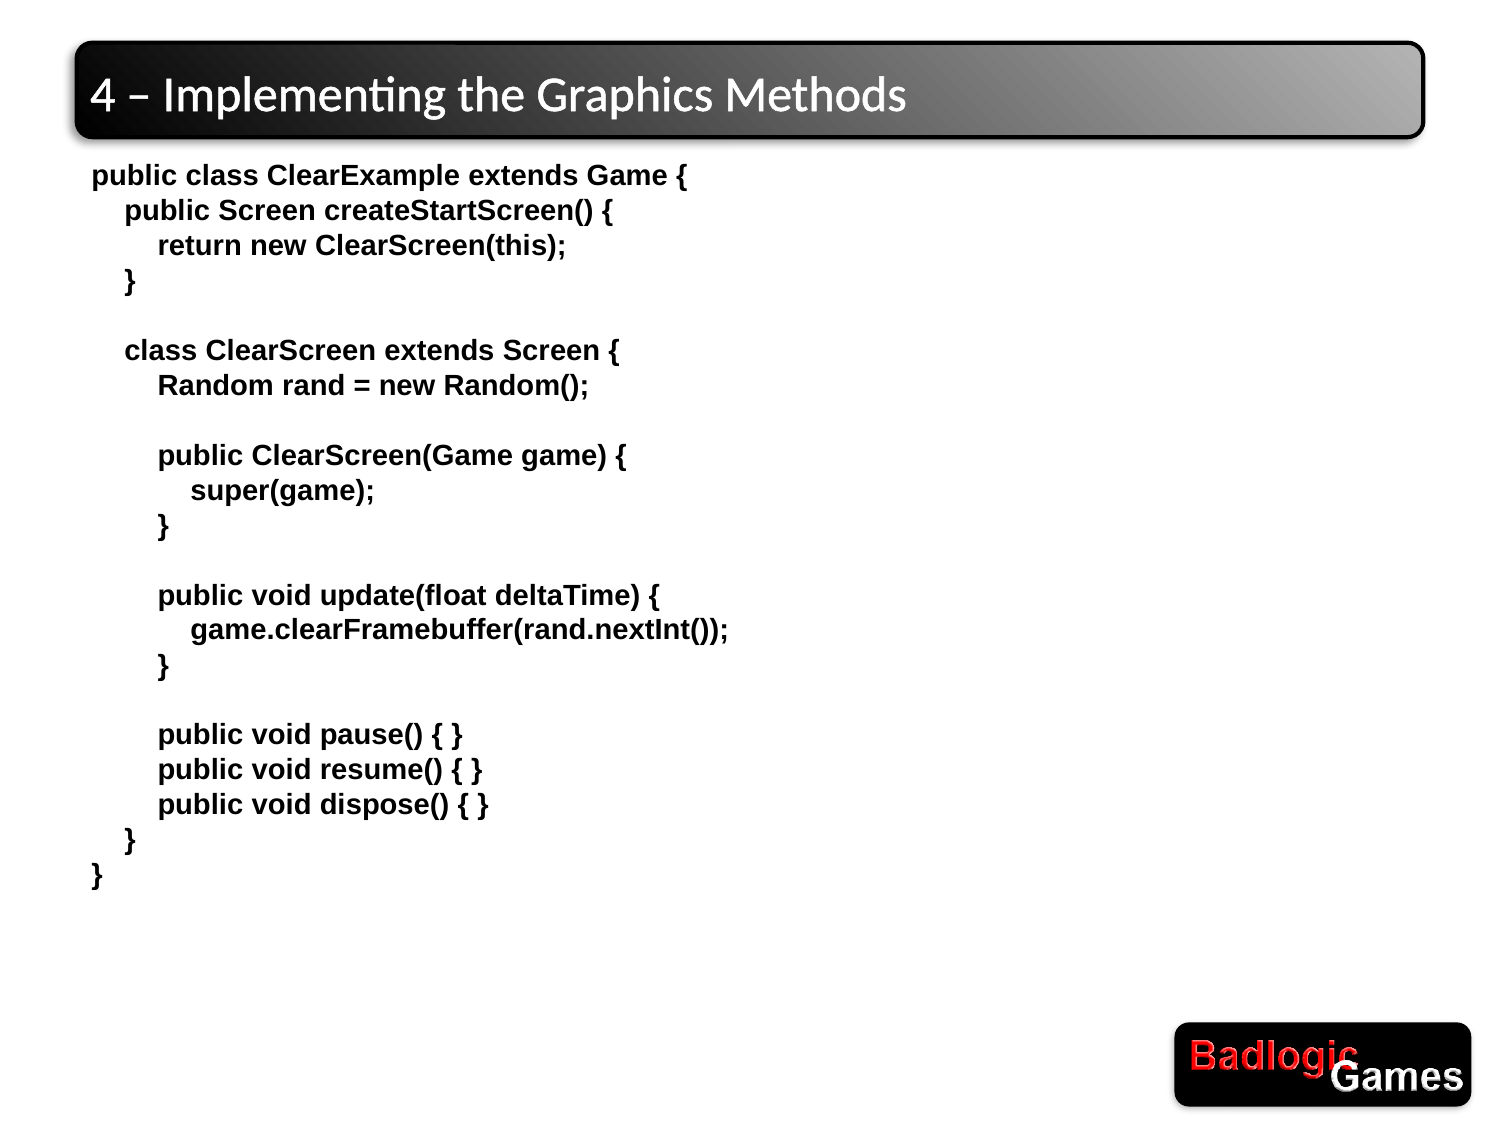

# 4 – Implementing the Graphics Methods
public class ClearExample extends Game {
    public Screen createStartScreen() {
        return new ClearScreen(this);
    }

    class ClearScreen extends Screen {
        Random rand = new Random();

        public ClearScreen(Game game) {
            super(game);
        }

        public void update(float deltaTime) {
            game.clearFramebuffer(rand.nextInt());
        }

        public void pause() { }
        public void resume() { }
        public void dispose() { }
    }
}